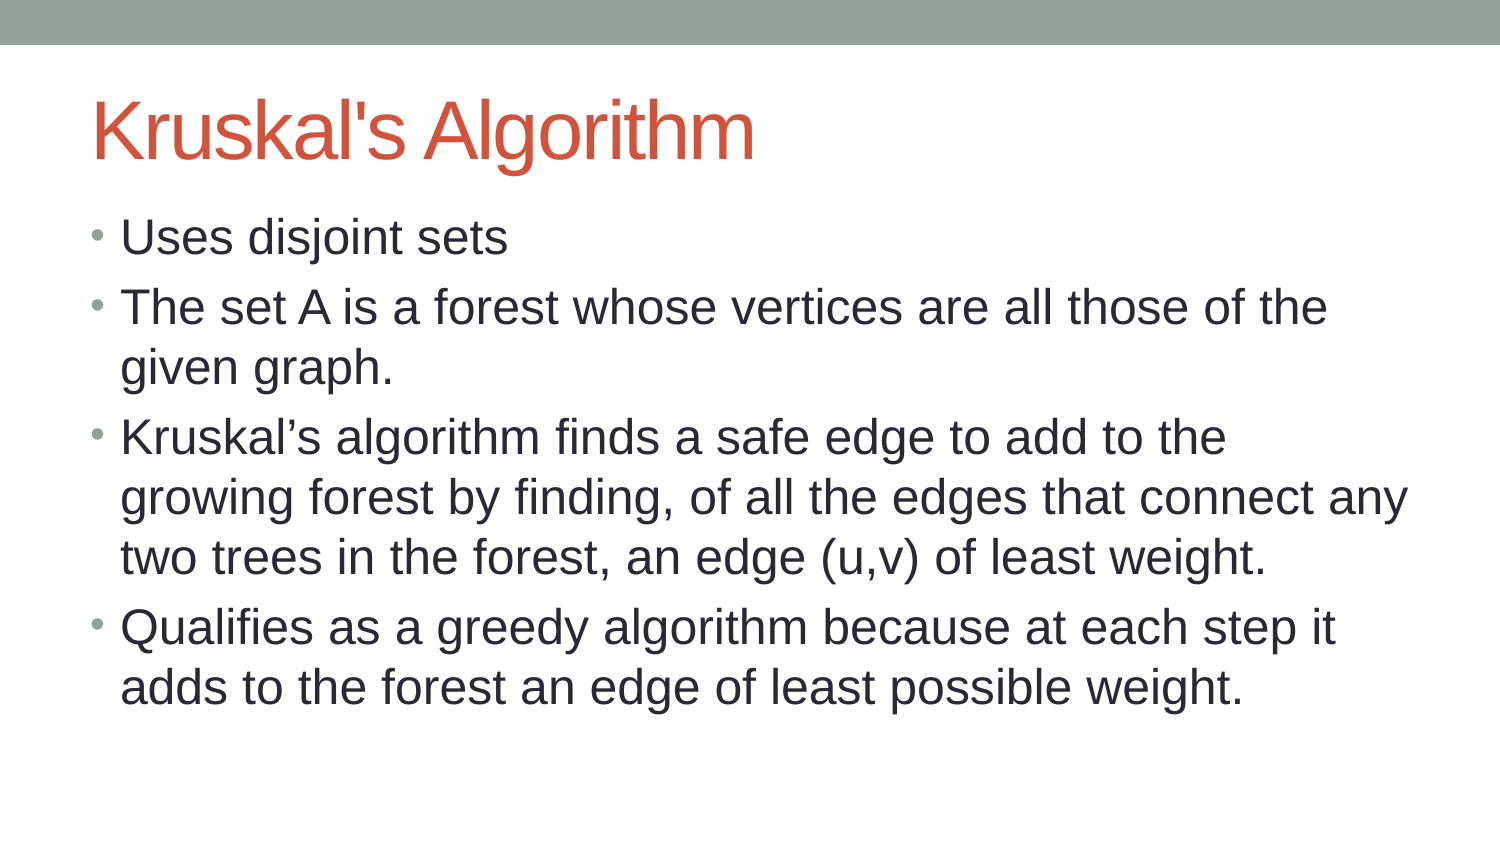

# Kruskal's Algorithm
Uses disjoint sets
The set A is a forest whose vertices are all those of the given graph.
Kruskal’s algorithm finds a safe edge to add to the growing forest by finding, of all the edges that connect any two trees in the forest, an edge (u,v) of least weight.
Qualifies as a greedy algorithm because at each step it adds to the forest an edge of least possible weight.